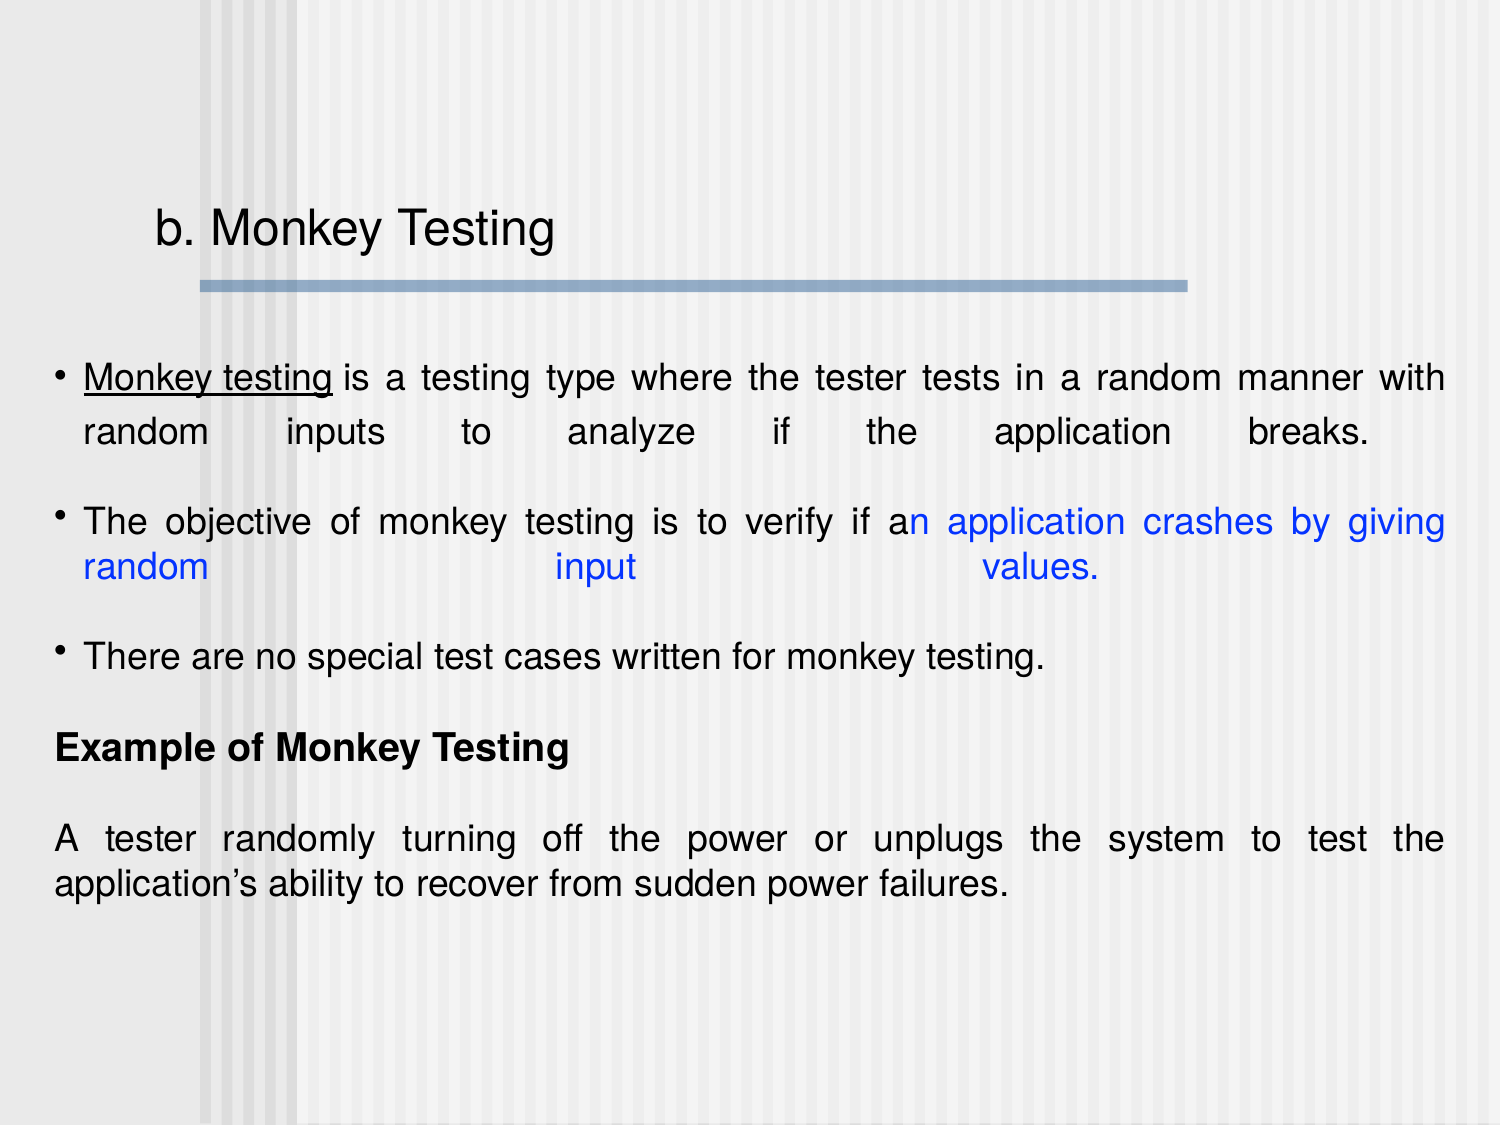

b. Monkey Testing

Monkey testing is a testing type where the tester tests in a random manner with random inputs to analyze if the application breaks.
The objective of monkey testing is to verify if an application crashes by giving random input values.
There are no special test cases written for monkey testing.

Example of Monkey Testing

A tester randomly turning off the power or unplugs the system to test the application’s ability to recover from sudden power failures.
53